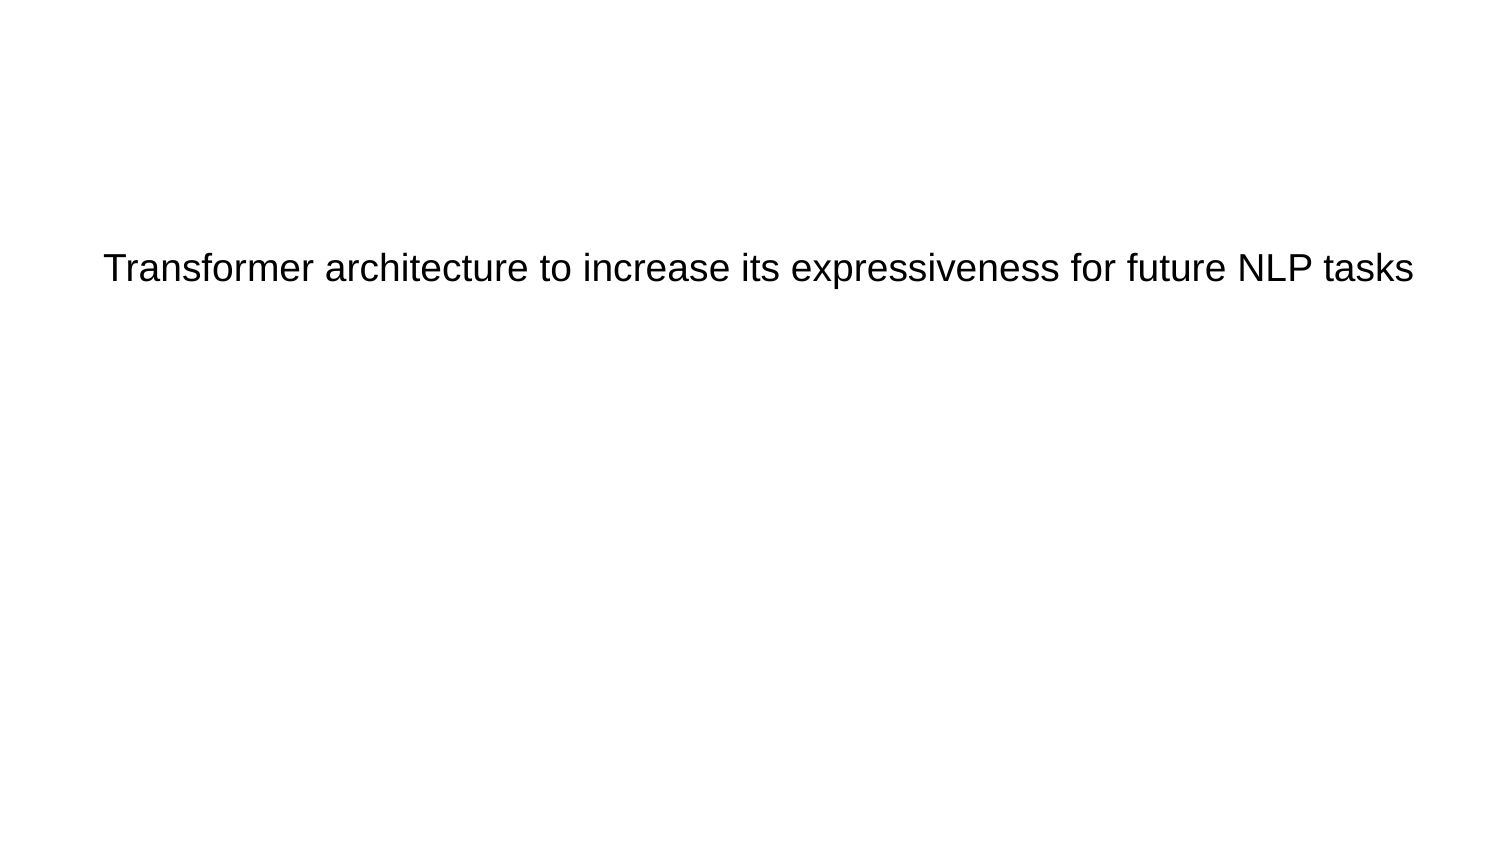

# Transformer architecture to increase its expressiveness for future NLP tasks